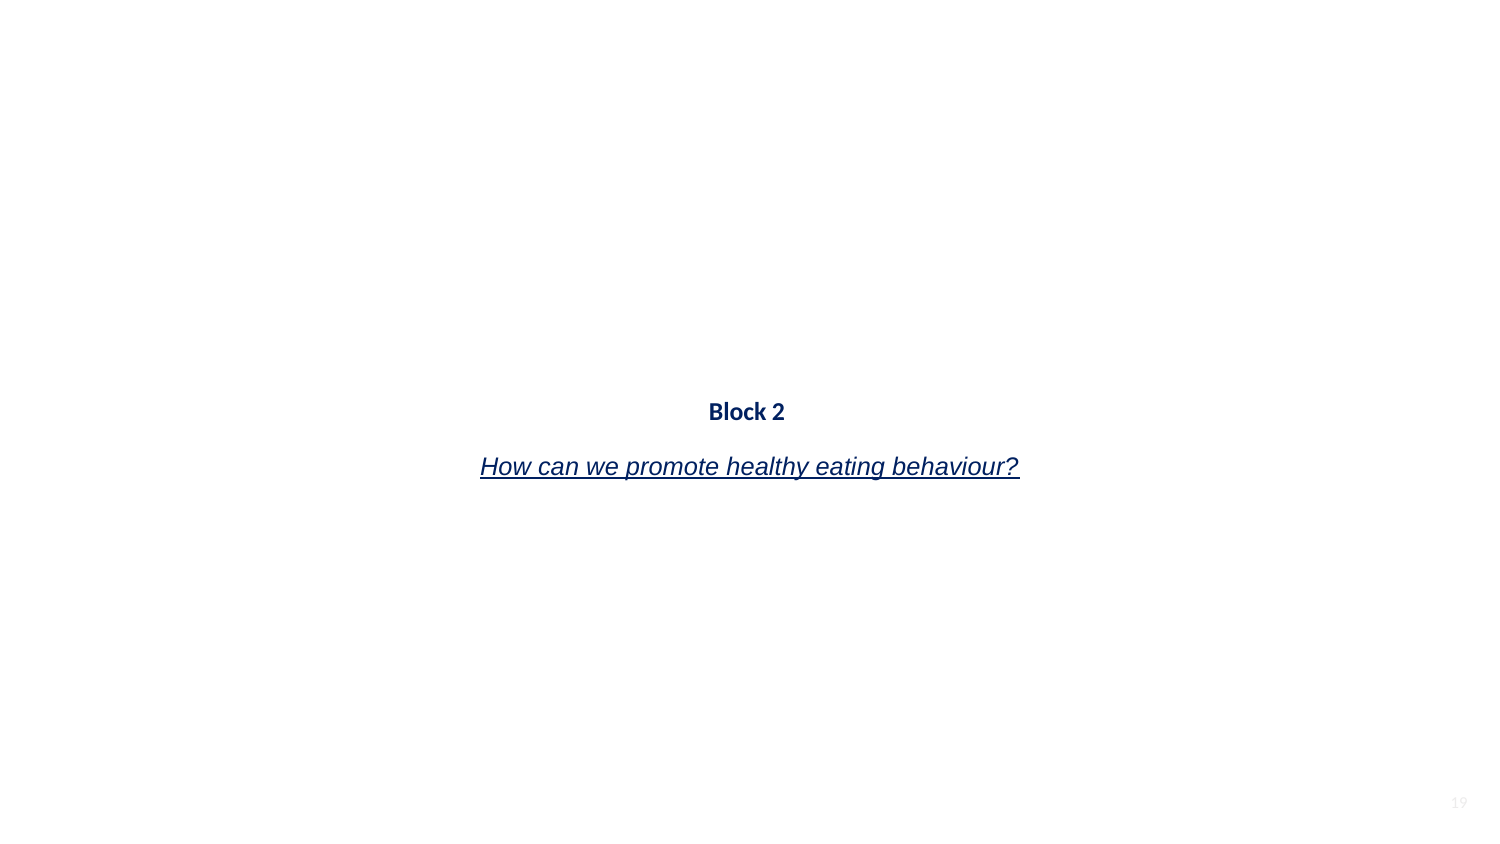

# Block 2 How can we promote healthy eating behaviour?
19